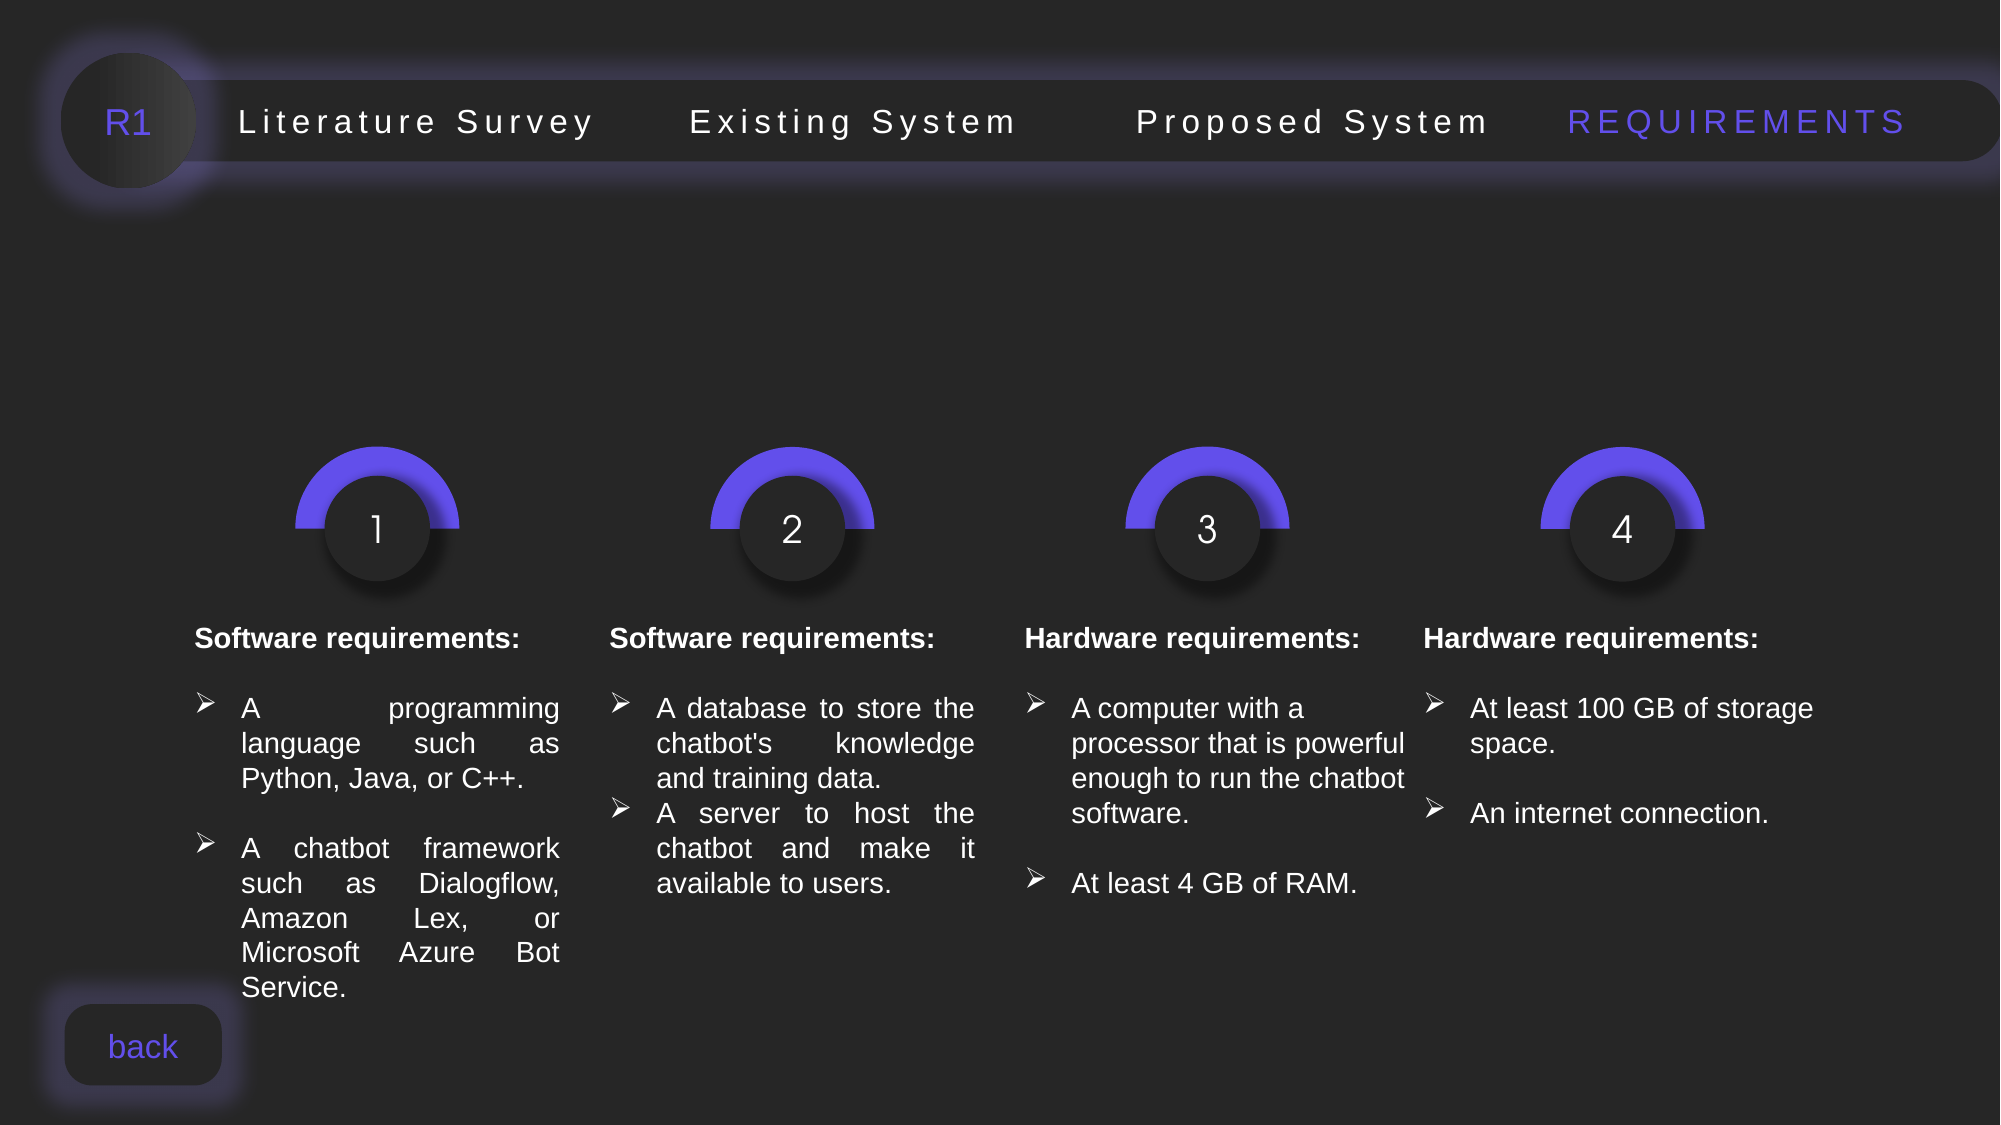

R1

Literature Survey
Existing System
Proposed System
REQUIREMENTS

1
3
2
4
Software requirements:

A programming language such as Python, Java, or C++.

A chatbot framework such as Dialogflow, Amazon Lex, or Microsoft Azure Bot Service.

Software requirements:

A database to store the chatbot's knowledge and training data.
A server to host the chatbot and make it available to users.

Hardware requirements:

A computer with a processor that is powerful enough to run the chatbot software.

At least 4 GB of RAM.

Hardware requirements:

At least 100 GB of storage space.

An internet connection.

back